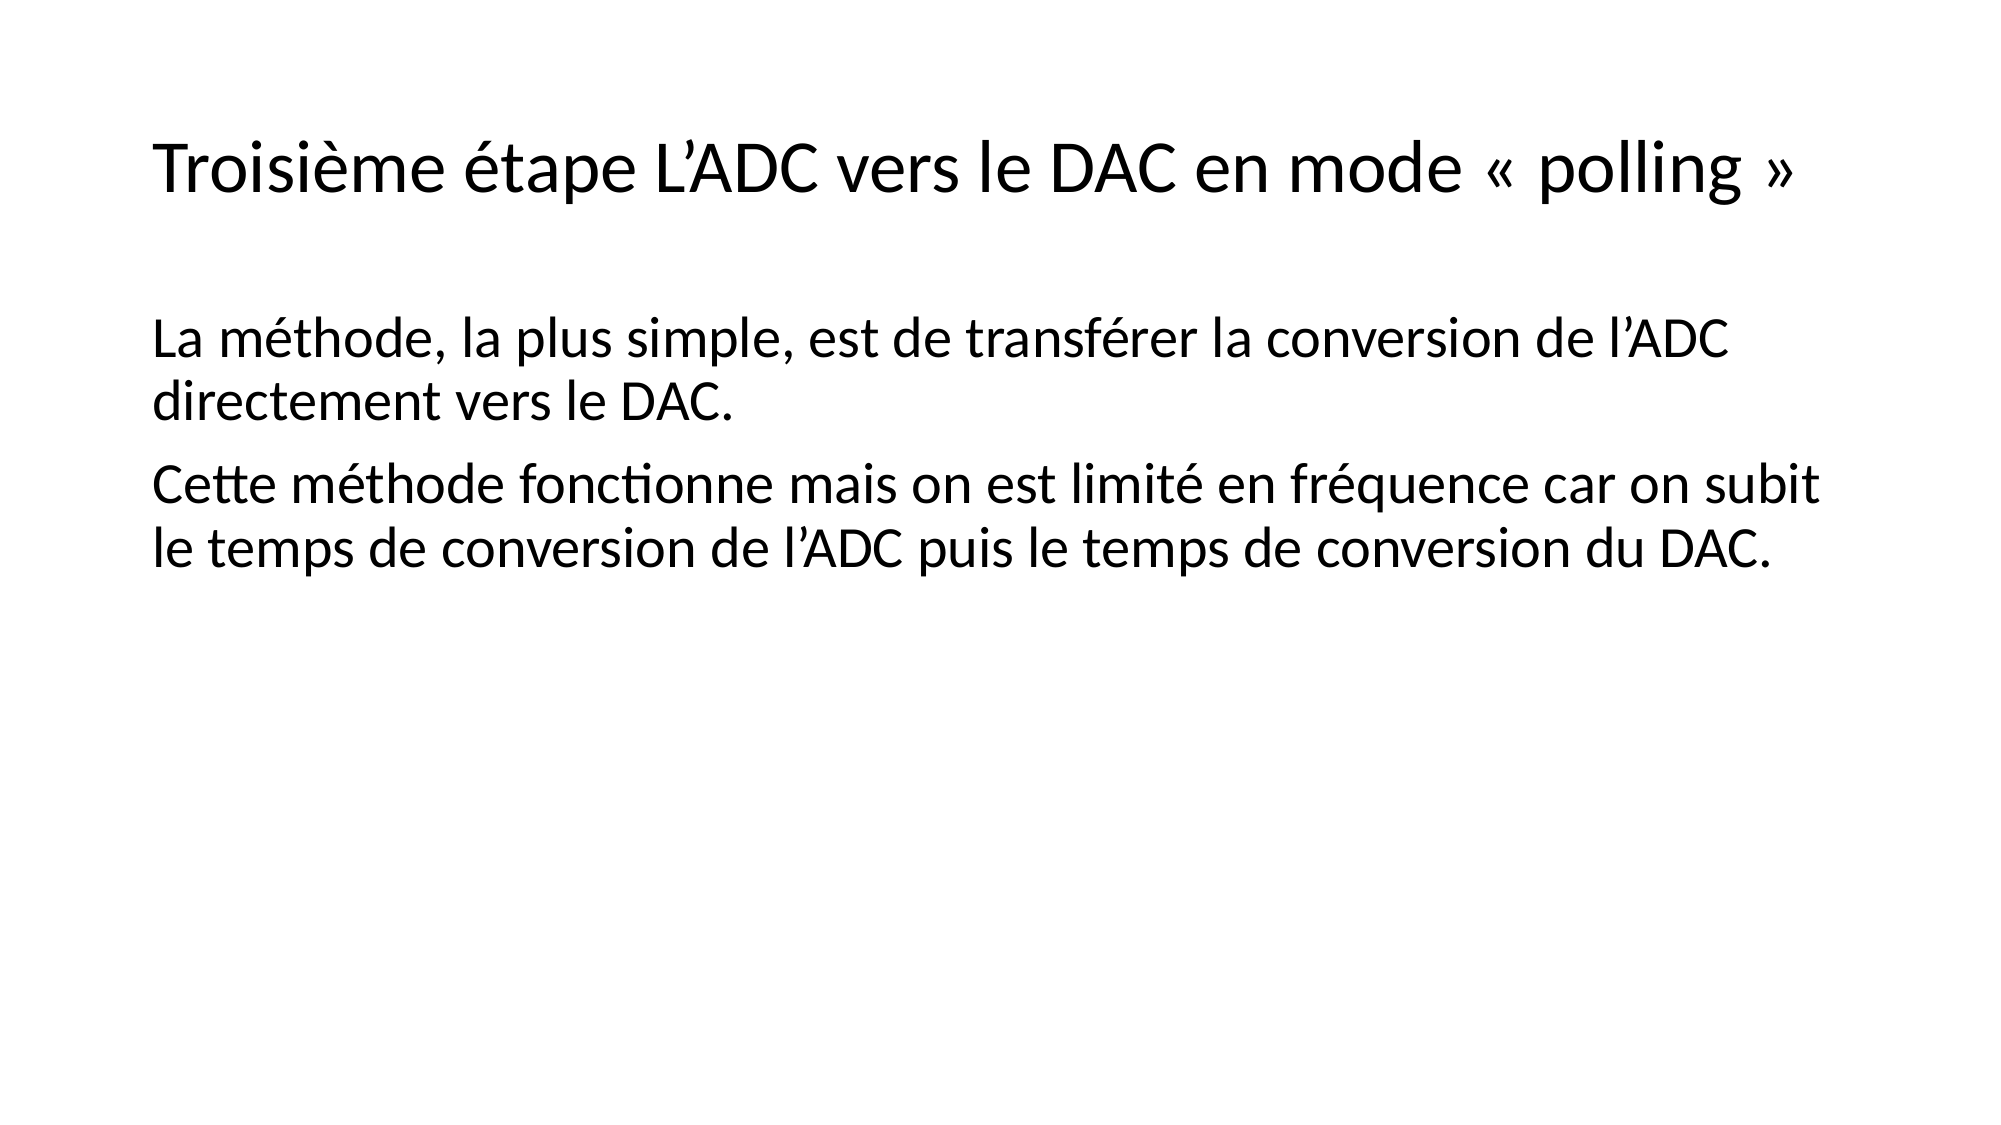

# Troisième étape L’ADC vers le DAC en mode « polling »
La méthode, la plus simple, est de transférer la conversion de l’ADC directement vers le DAC.
Cette méthode fonctionne mais on est limité en fréquence car on subit le temps de conversion de l’ADC puis le temps de conversion du DAC.